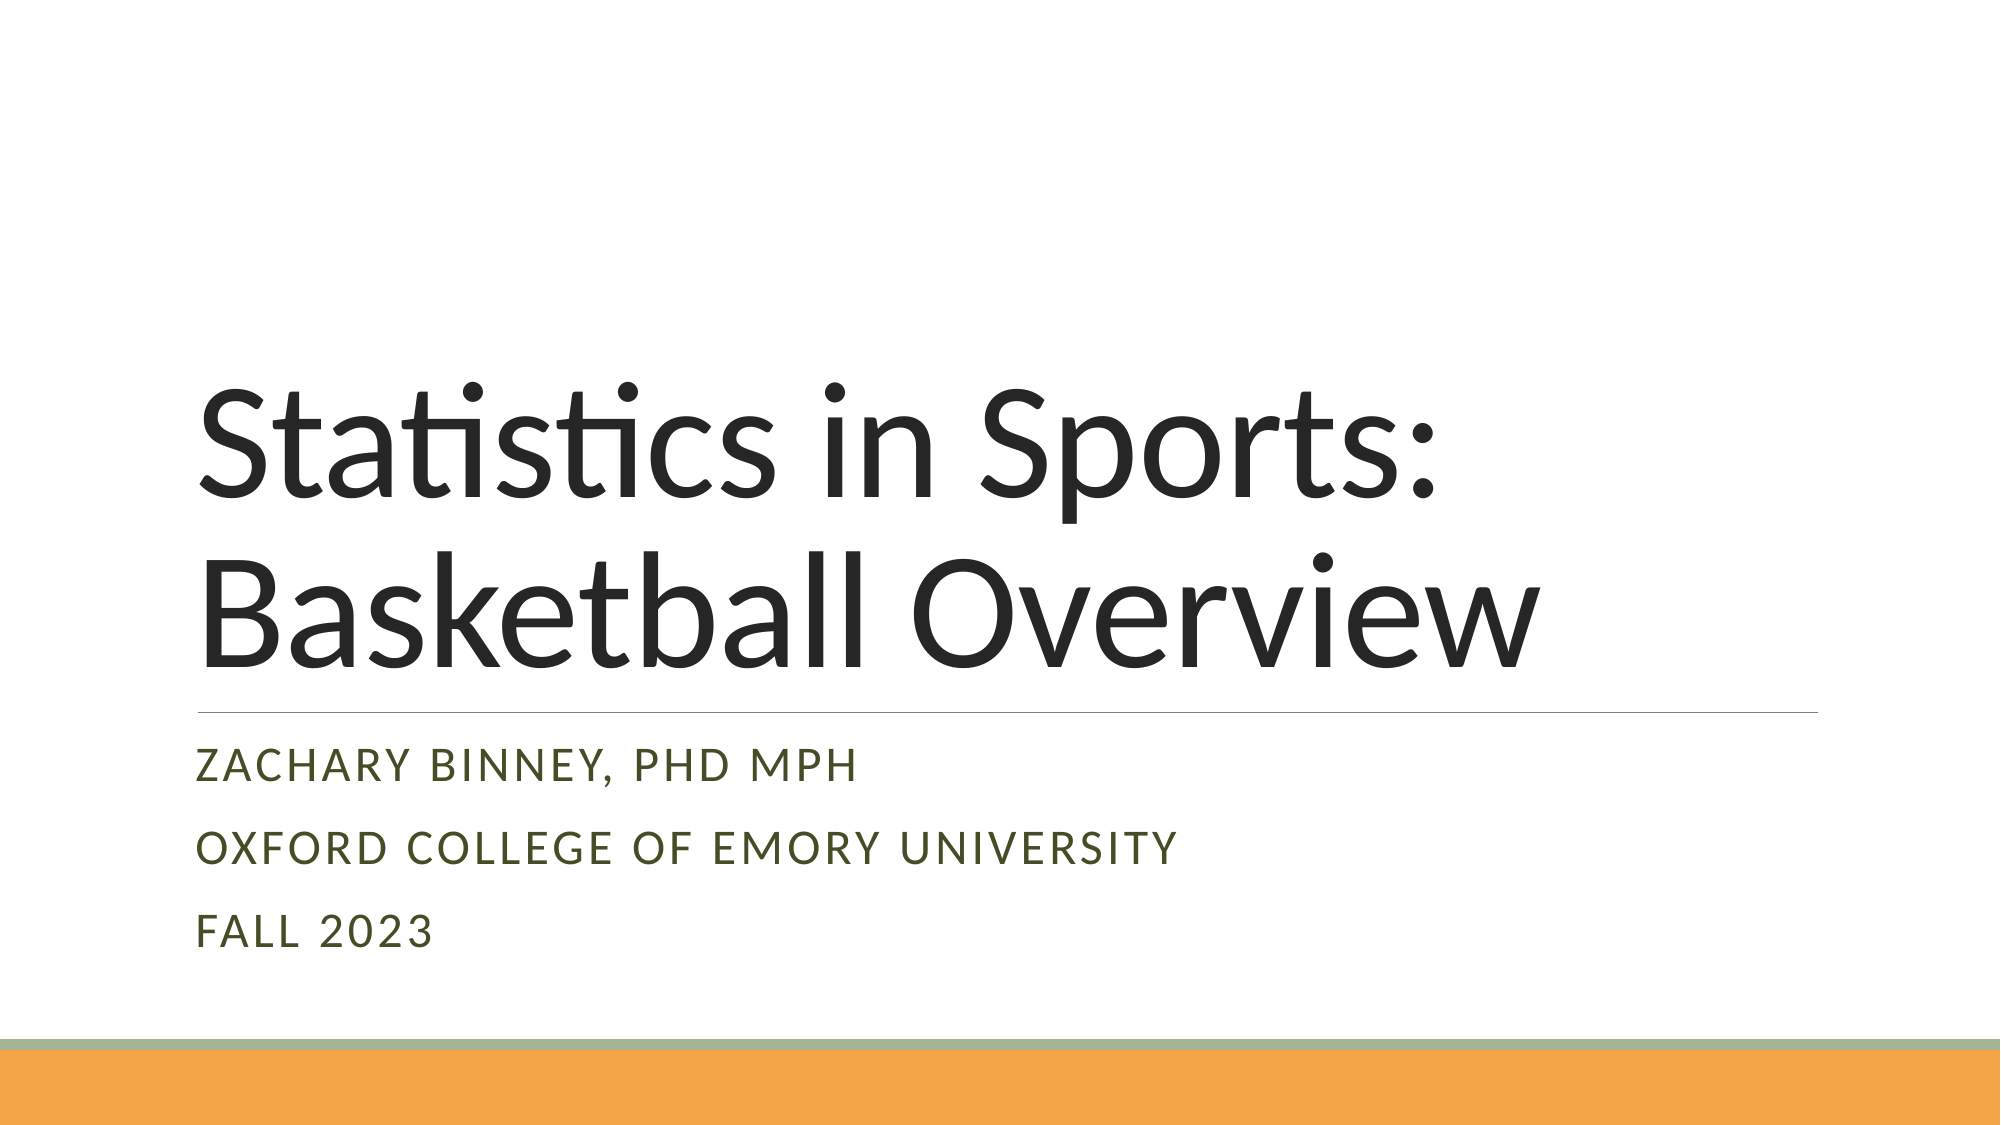

# Statistics in Sports: Basketball Overview
Zachary Binney, PhD MPH
Oxford college of emory university
Fall 2023